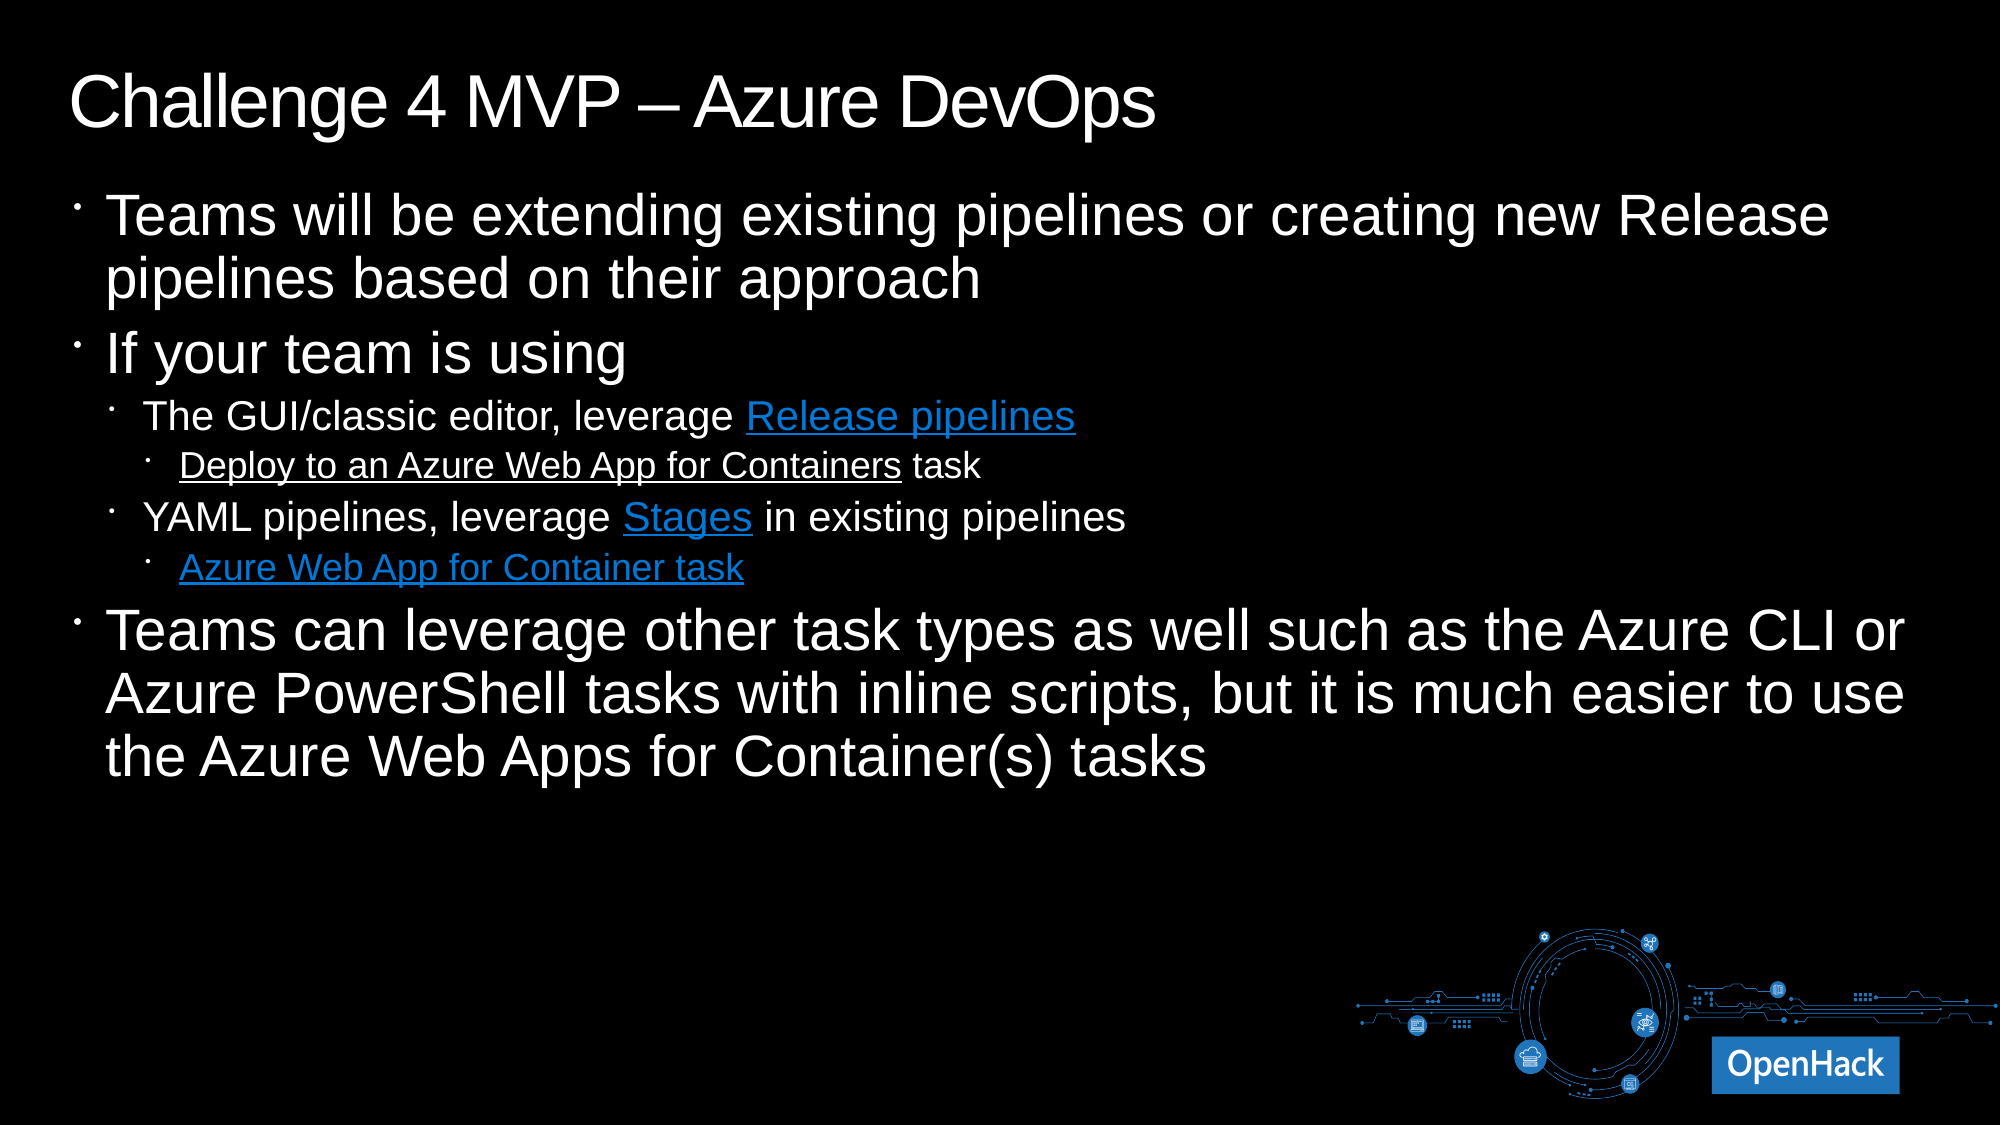

# Challenge 4 MVP – Azure DevOps
Teams will be extending existing pipelines or creating new Release pipelines based on their approach
If your team is using
The GUI/classic editor, leverage Release pipelines
Deploy to an Azure Web App for Containers task
YAML pipelines, leverage Stages in existing pipelines
Azure Web App for Container task
Teams can leverage other task types as well such as the Azure CLI or Azure PowerShell tasks with inline scripts, but it is much easier to use the Azure Web Apps for Container(s) tasks